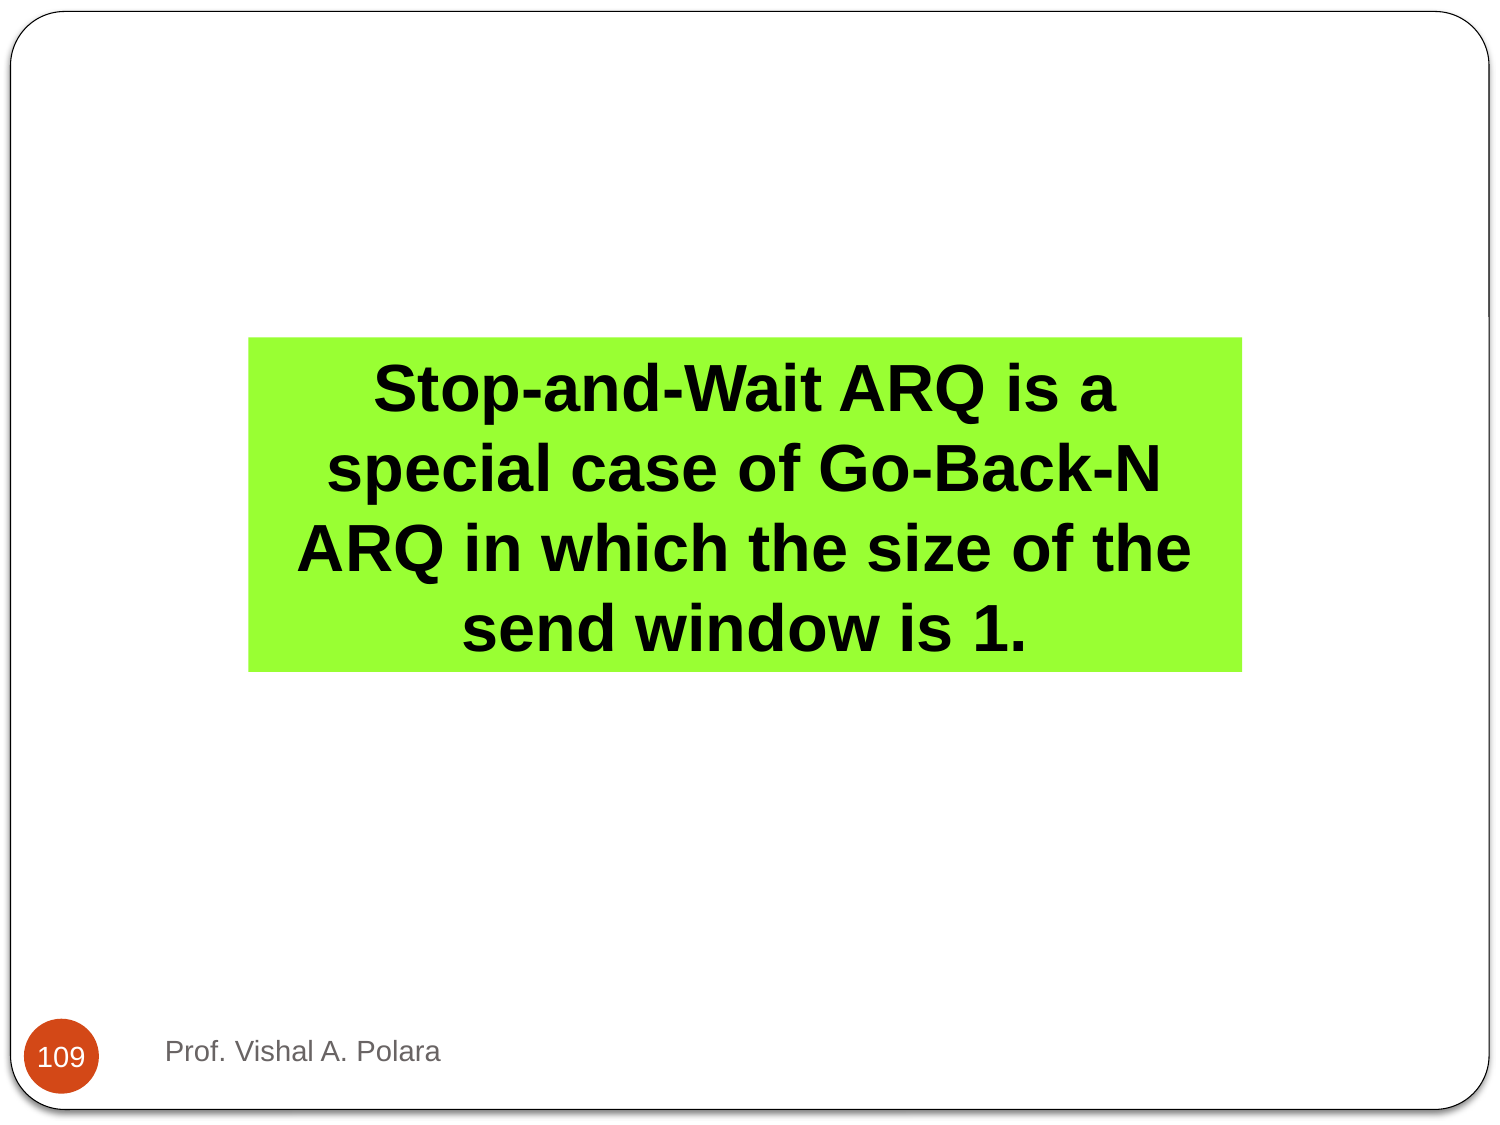

Stop-and-Wait ARQ is a special case of Go-Back-N ARQ in which the size of the send window is 1.
Prof. Vishal A. Polara
109